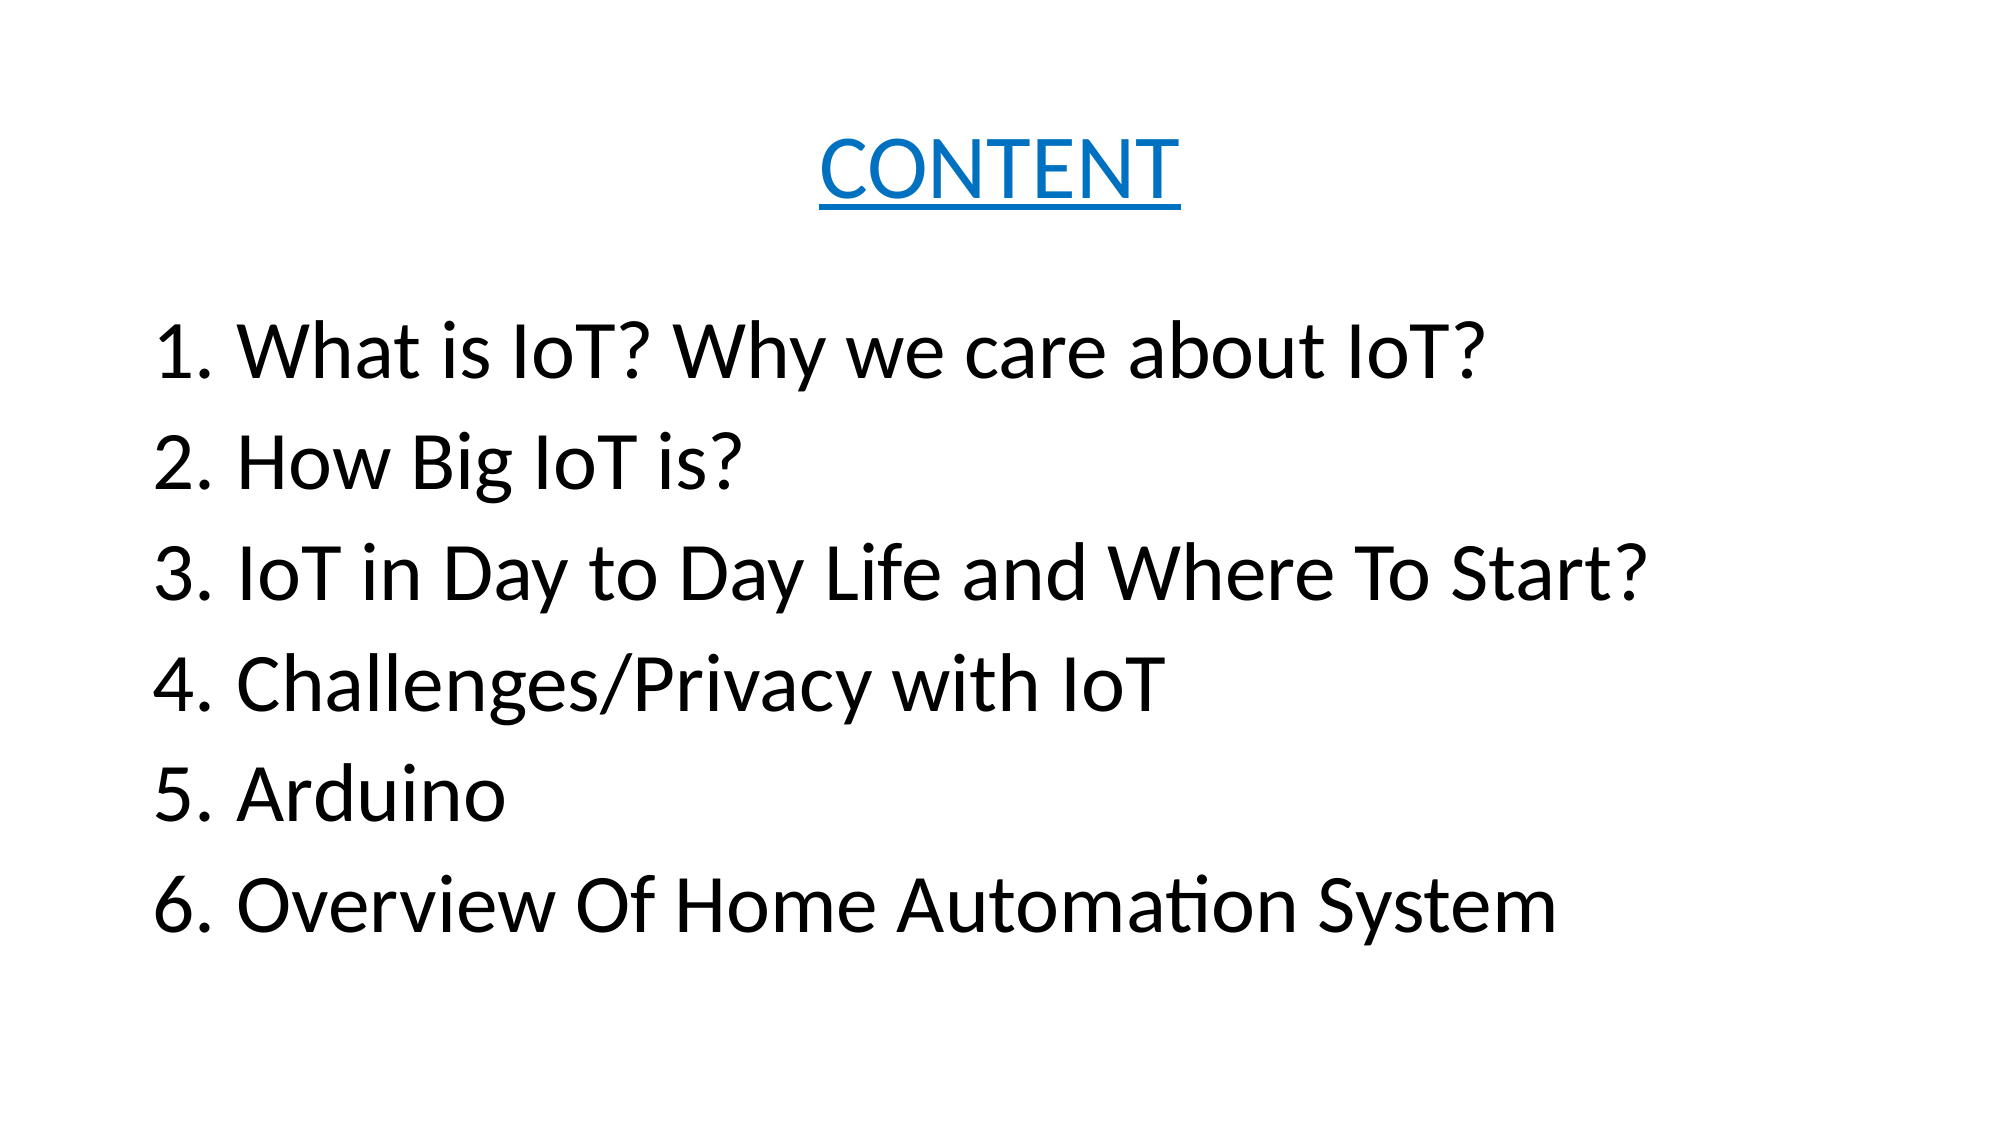

# CONTENT
What is IoT? Why we care about IoT?
How Big IoT is?
IoT in Day to Day Life and Where To Start?
Challenges/Privacy with IoT
Arduino
Overview Of Home Automation System